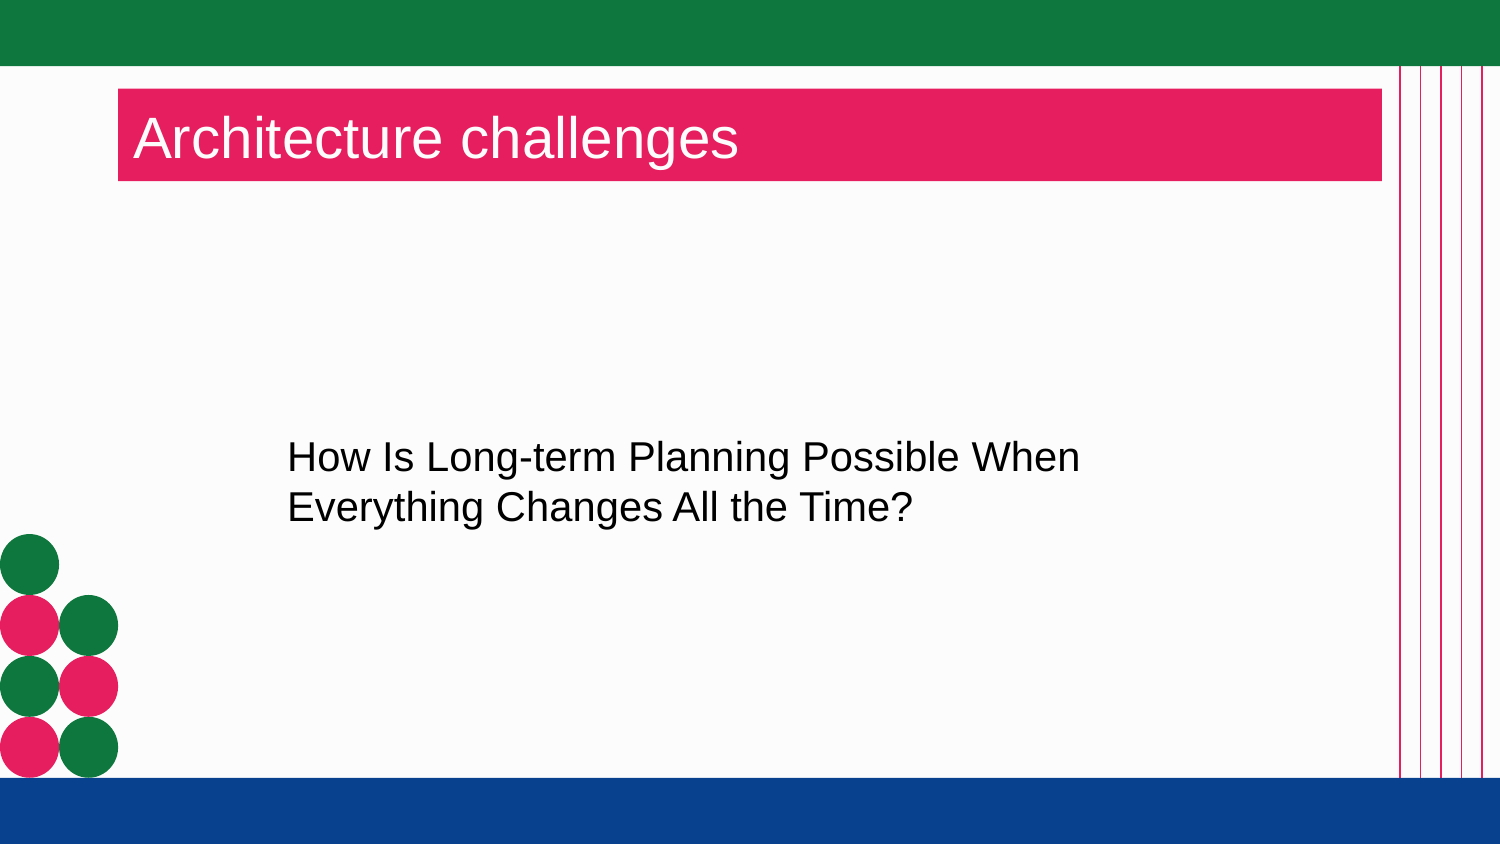

# Architecture challenges
How Is Long-term Planning Possible When Everything Changes All the Time?